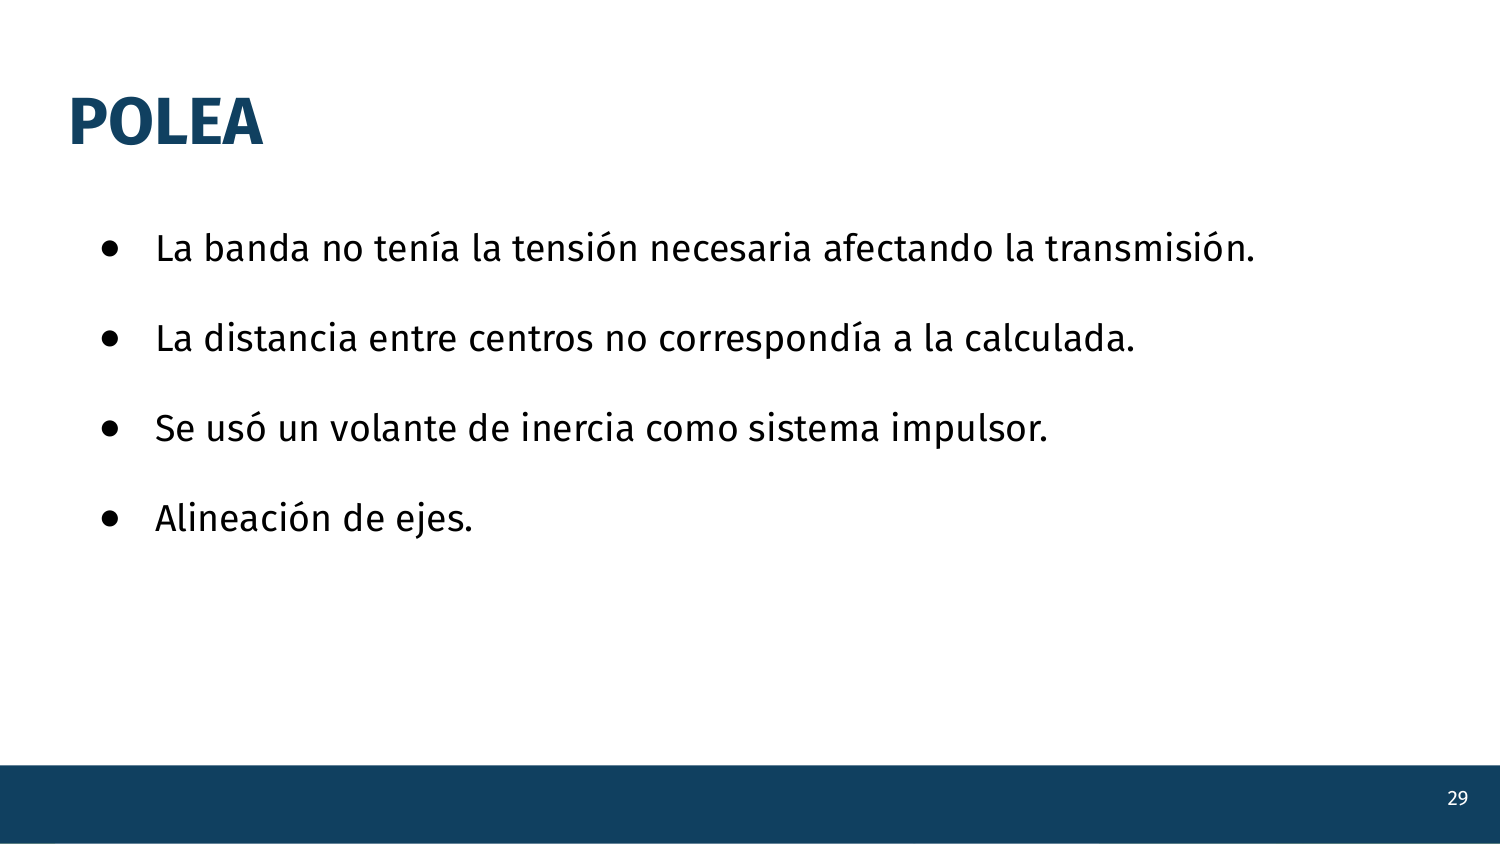

# POLEA
La banda no tenía la tensión necesaria afectando la transmisión.

La distancia entre centros no correspondía a la calculada.

Se usó un volante de inercia como sistema impulsor.

Alineación de ejes.
29